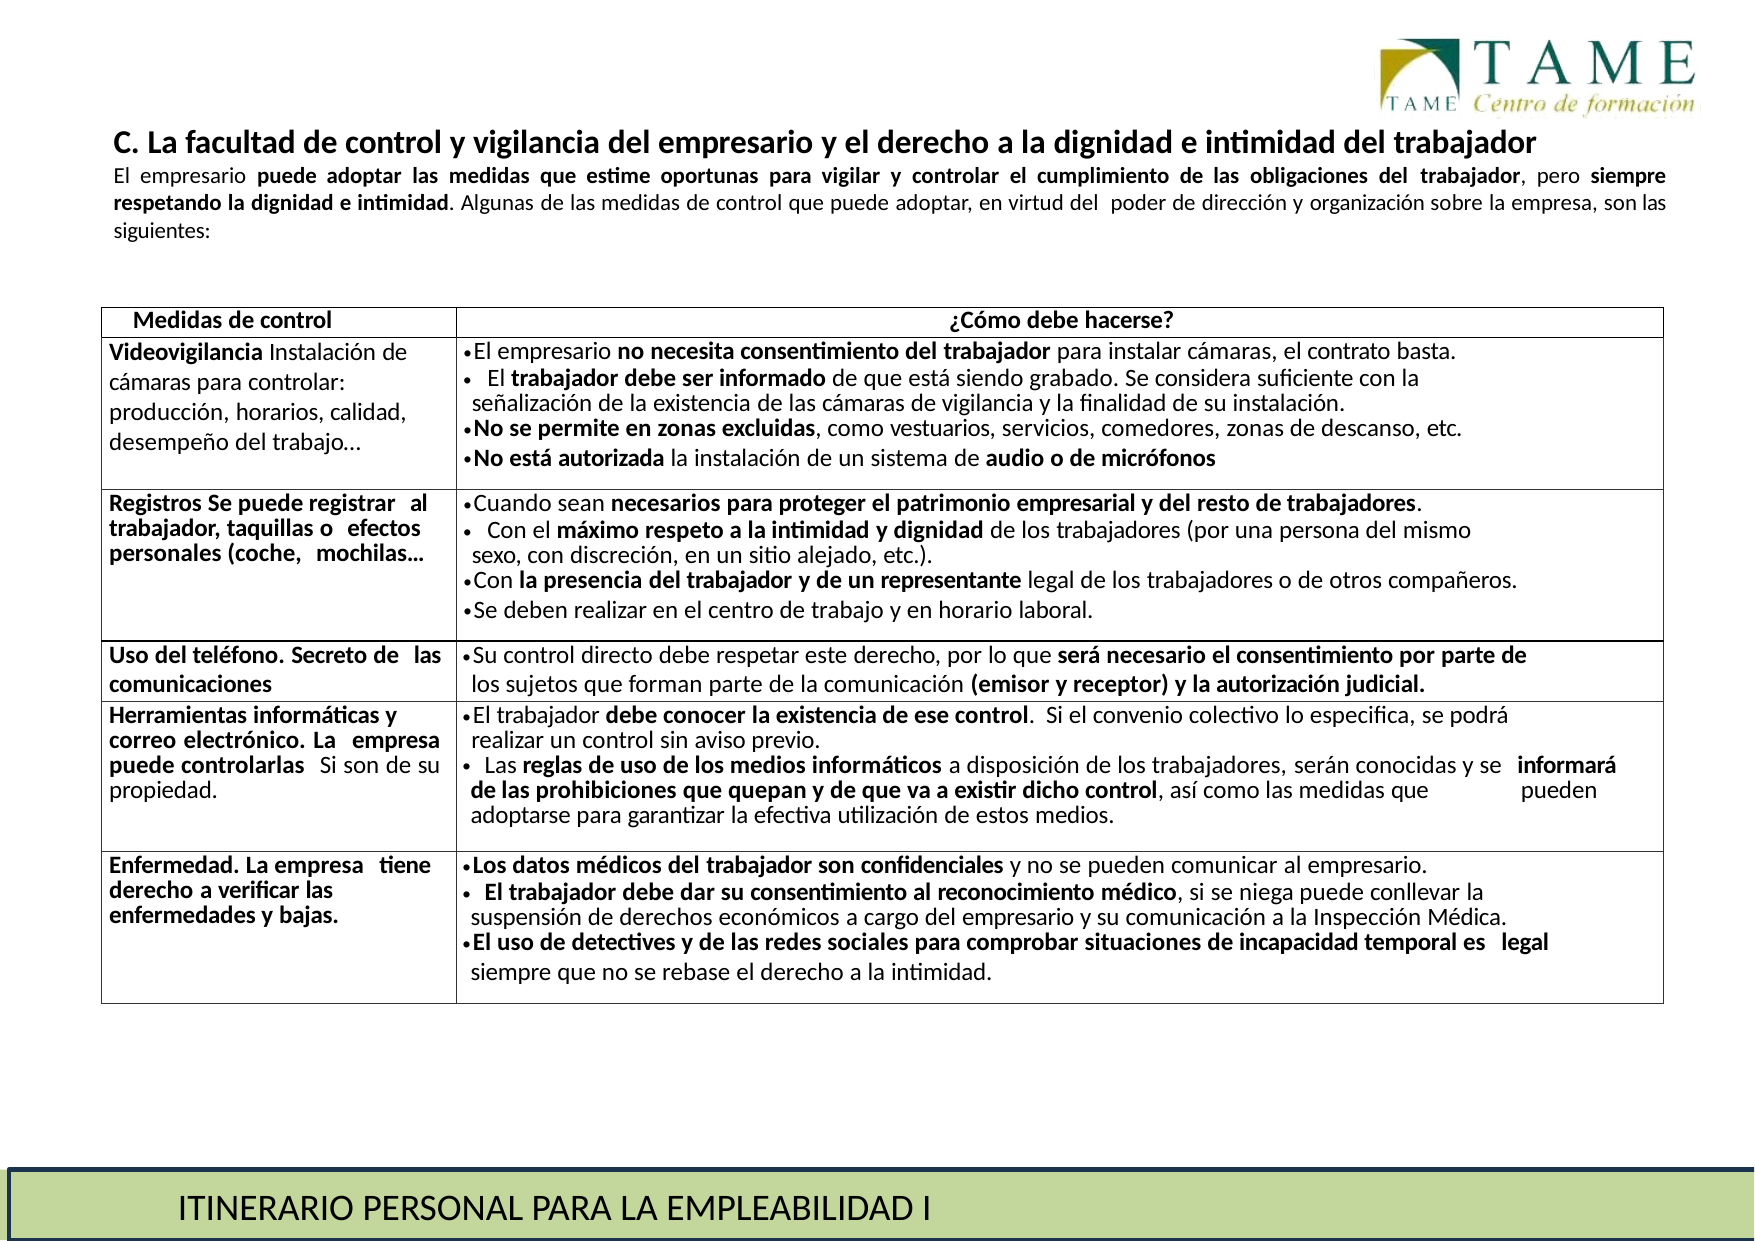

# 3. Derechos y deberes de trabajadores y empresarios
C. La facultad de control y vigilancia del empresario y el derecho a la dignidad e intimidad del trabajador
El empresario puede adoptar las medidas que estime oportunas para vigilar y controlar el cumplimiento de las obligaciones del trabajador, pero siempre respetando la dignidad e intimidad. Algunas de las medidas de control que puede adoptar, en virtud del poder de dirección y organización sobre la empresa, son las siguientes:
| Medidas de control | ¿Cómo debe hacerse? |
| --- | --- |
| Videovigilancia Instalación de cámaras para controlar: producción, horarios, calidad, desempeño del trabajo… | El empresario no necesita consentimiento del trabajador para instalar cámaras, el contrato basta. El trabajador debe ser informado de que está siendo grabado. Se considera suficiente con la señalización de la existencia de las cámaras de vigilancia y la finalidad de su instalación. No se permite en zonas excluidas, como vestuarios, servicios, comedores, zonas de descanso, etc. No está autorizada la instalación de un sistema de audio o de micrófonos |
| Registros Se puede registrar al trabajador, taquillas o efectos personales (coche, mochilas… | Cuando sean necesarios para proteger el patrimonio empresarial y del resto de trabajadores. Con el máximo respeto a la intimidad y dignidad de los trabajadores (por una persona del mismo sexo, con discreción, en un sitio alejado, etc.). Con la presencia del trabajador y de un representante legal de los trabajadores o de otros compañeros. Se deben realizar en el centro de trabajo y en horario laboral. |
| Uso del teléfono. Secreto de las comunicaciones | Su control directo debe respetar este derecho, por lo que será necesario el consentimiento por parte de los sujetos que forman parte de la comunicación (emisor y receptor) y la autorización judicial. |
| Herramientas informáticas y correo electrónico. La empresa puede controlarlas Si son de su propiedad. | El trabajador debe conocer la existencia de ese control. Si el convenio colectivo lo especifica, se podrá realizar un control sin aviso previo. Las reglas de uso de los medios informáticos a disposición de los trabajadores, serán conocidas y se informará de las prohibiciones que quepan y de que va a existir dicho control, así como las medidas que pueden adoptarse para garantizar la efectiva utilización de estos medios. |
| Enfermedad. La empresa tiene derecho a verificar las enfermedades y bajas. | Los datos médicos del trabajador son confidenciales y no se pueden comunicar al empresario. El trabajador debe dar su consentimiento al reconocimiento médico, si se niega puede conllevar la suspensión de derechos económicos a cargo del empresario y su comunicación a la Inspección Médica. El uso de detectives y de las redes sociales para comprobar situaciones de incapacidad temporal es legal siempre que no se rebase el derecho a la intimidad. |